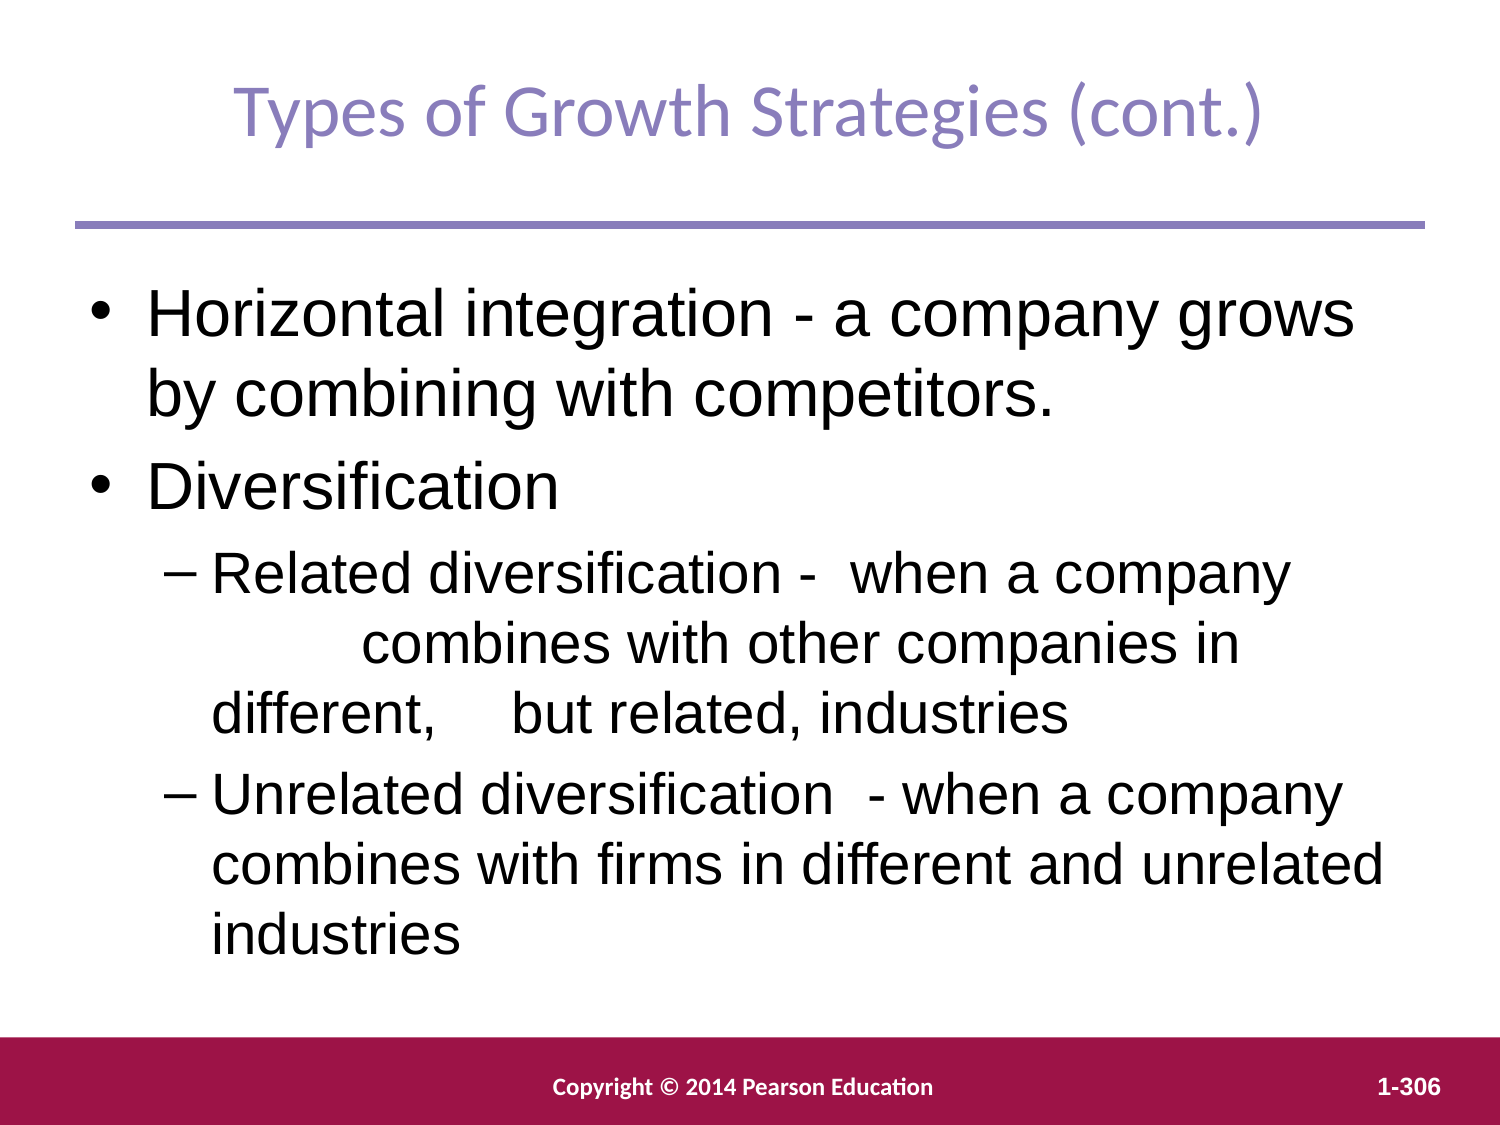

Types of Growth Strategies (cont.)
Horizontal integration - a company grows by combining with competitors.
Diversification
Related diversification -  when a company	combines with other companies in different,	but related, industries
Unrelated diversification  - when a company combines with firms in different and unrelated industries